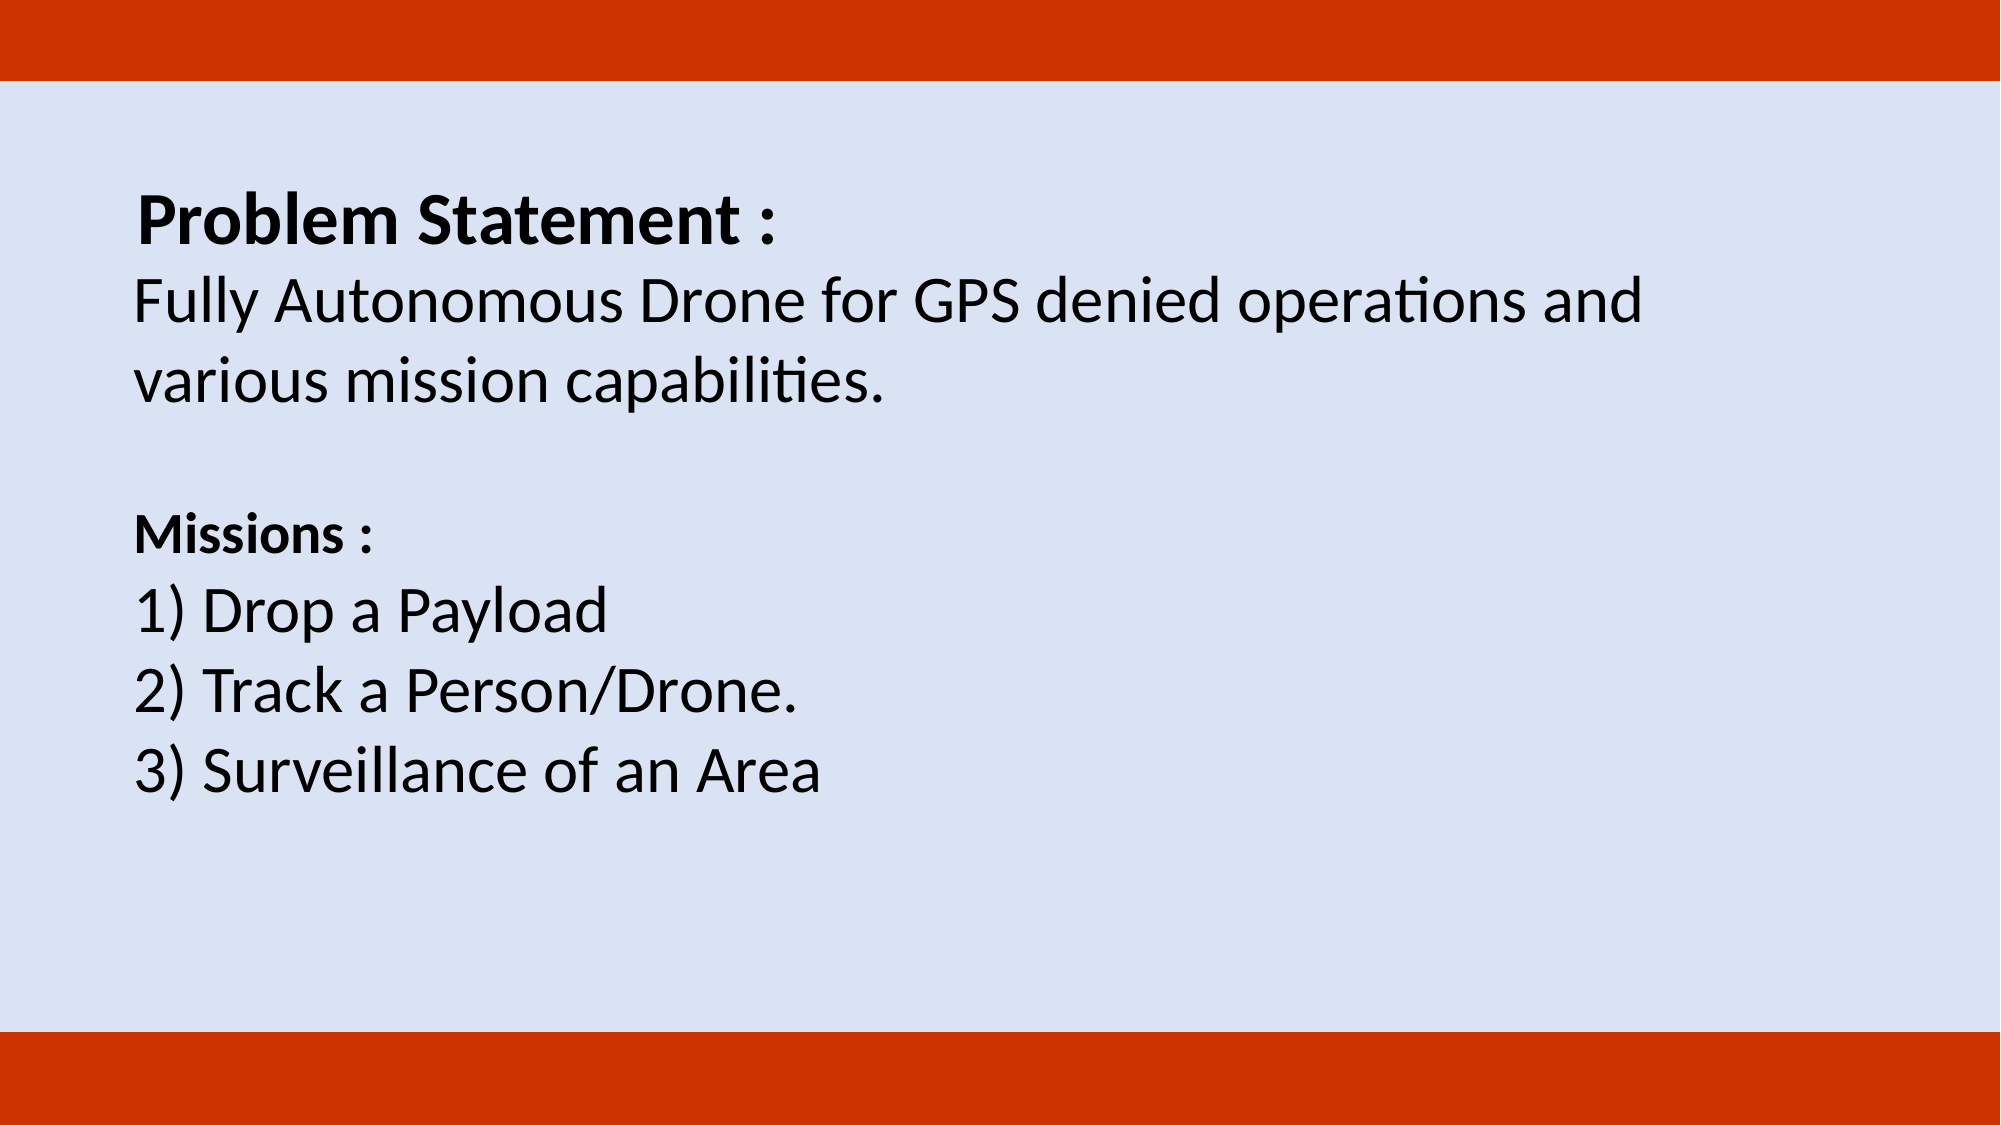

Problem Statement :
Fully Autonomous Drone for GPS denied operations and various mission capabilities.

Missions :
1) Drop a Payload
2) Track a Person/Drone.
3) Surveillance of an Area